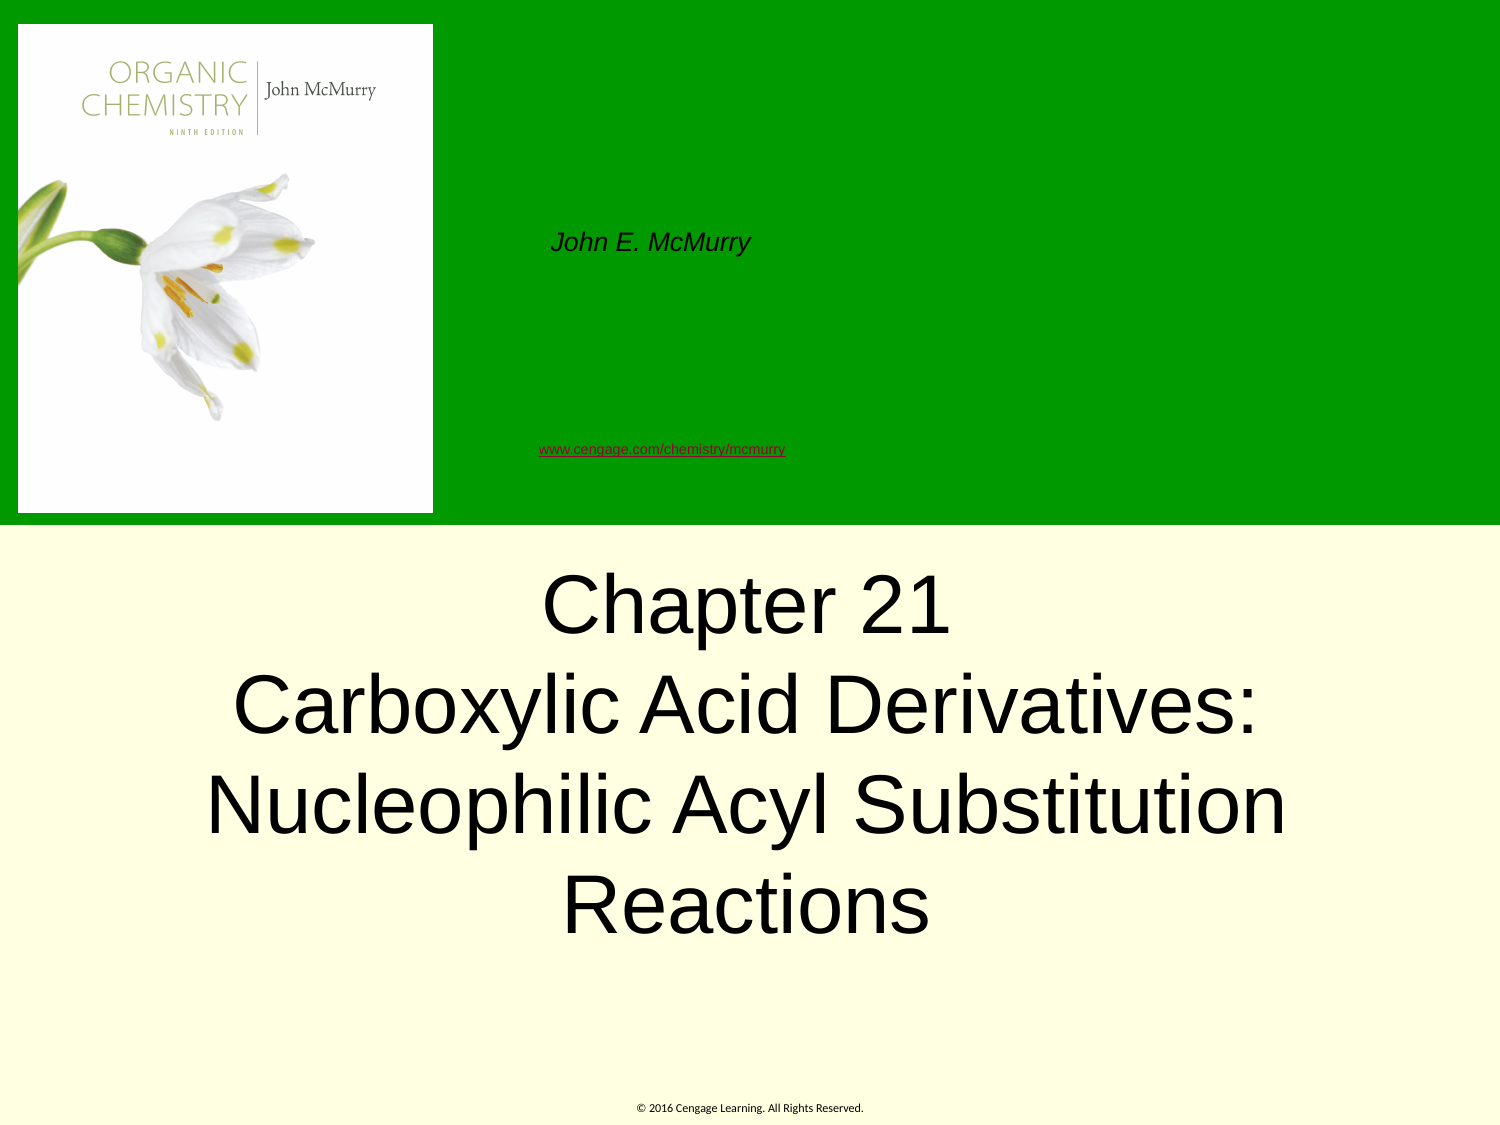

# Chapter 21 Carboxylic Acid Derivatives: Nucleophilic Acyl Substitution Reactions